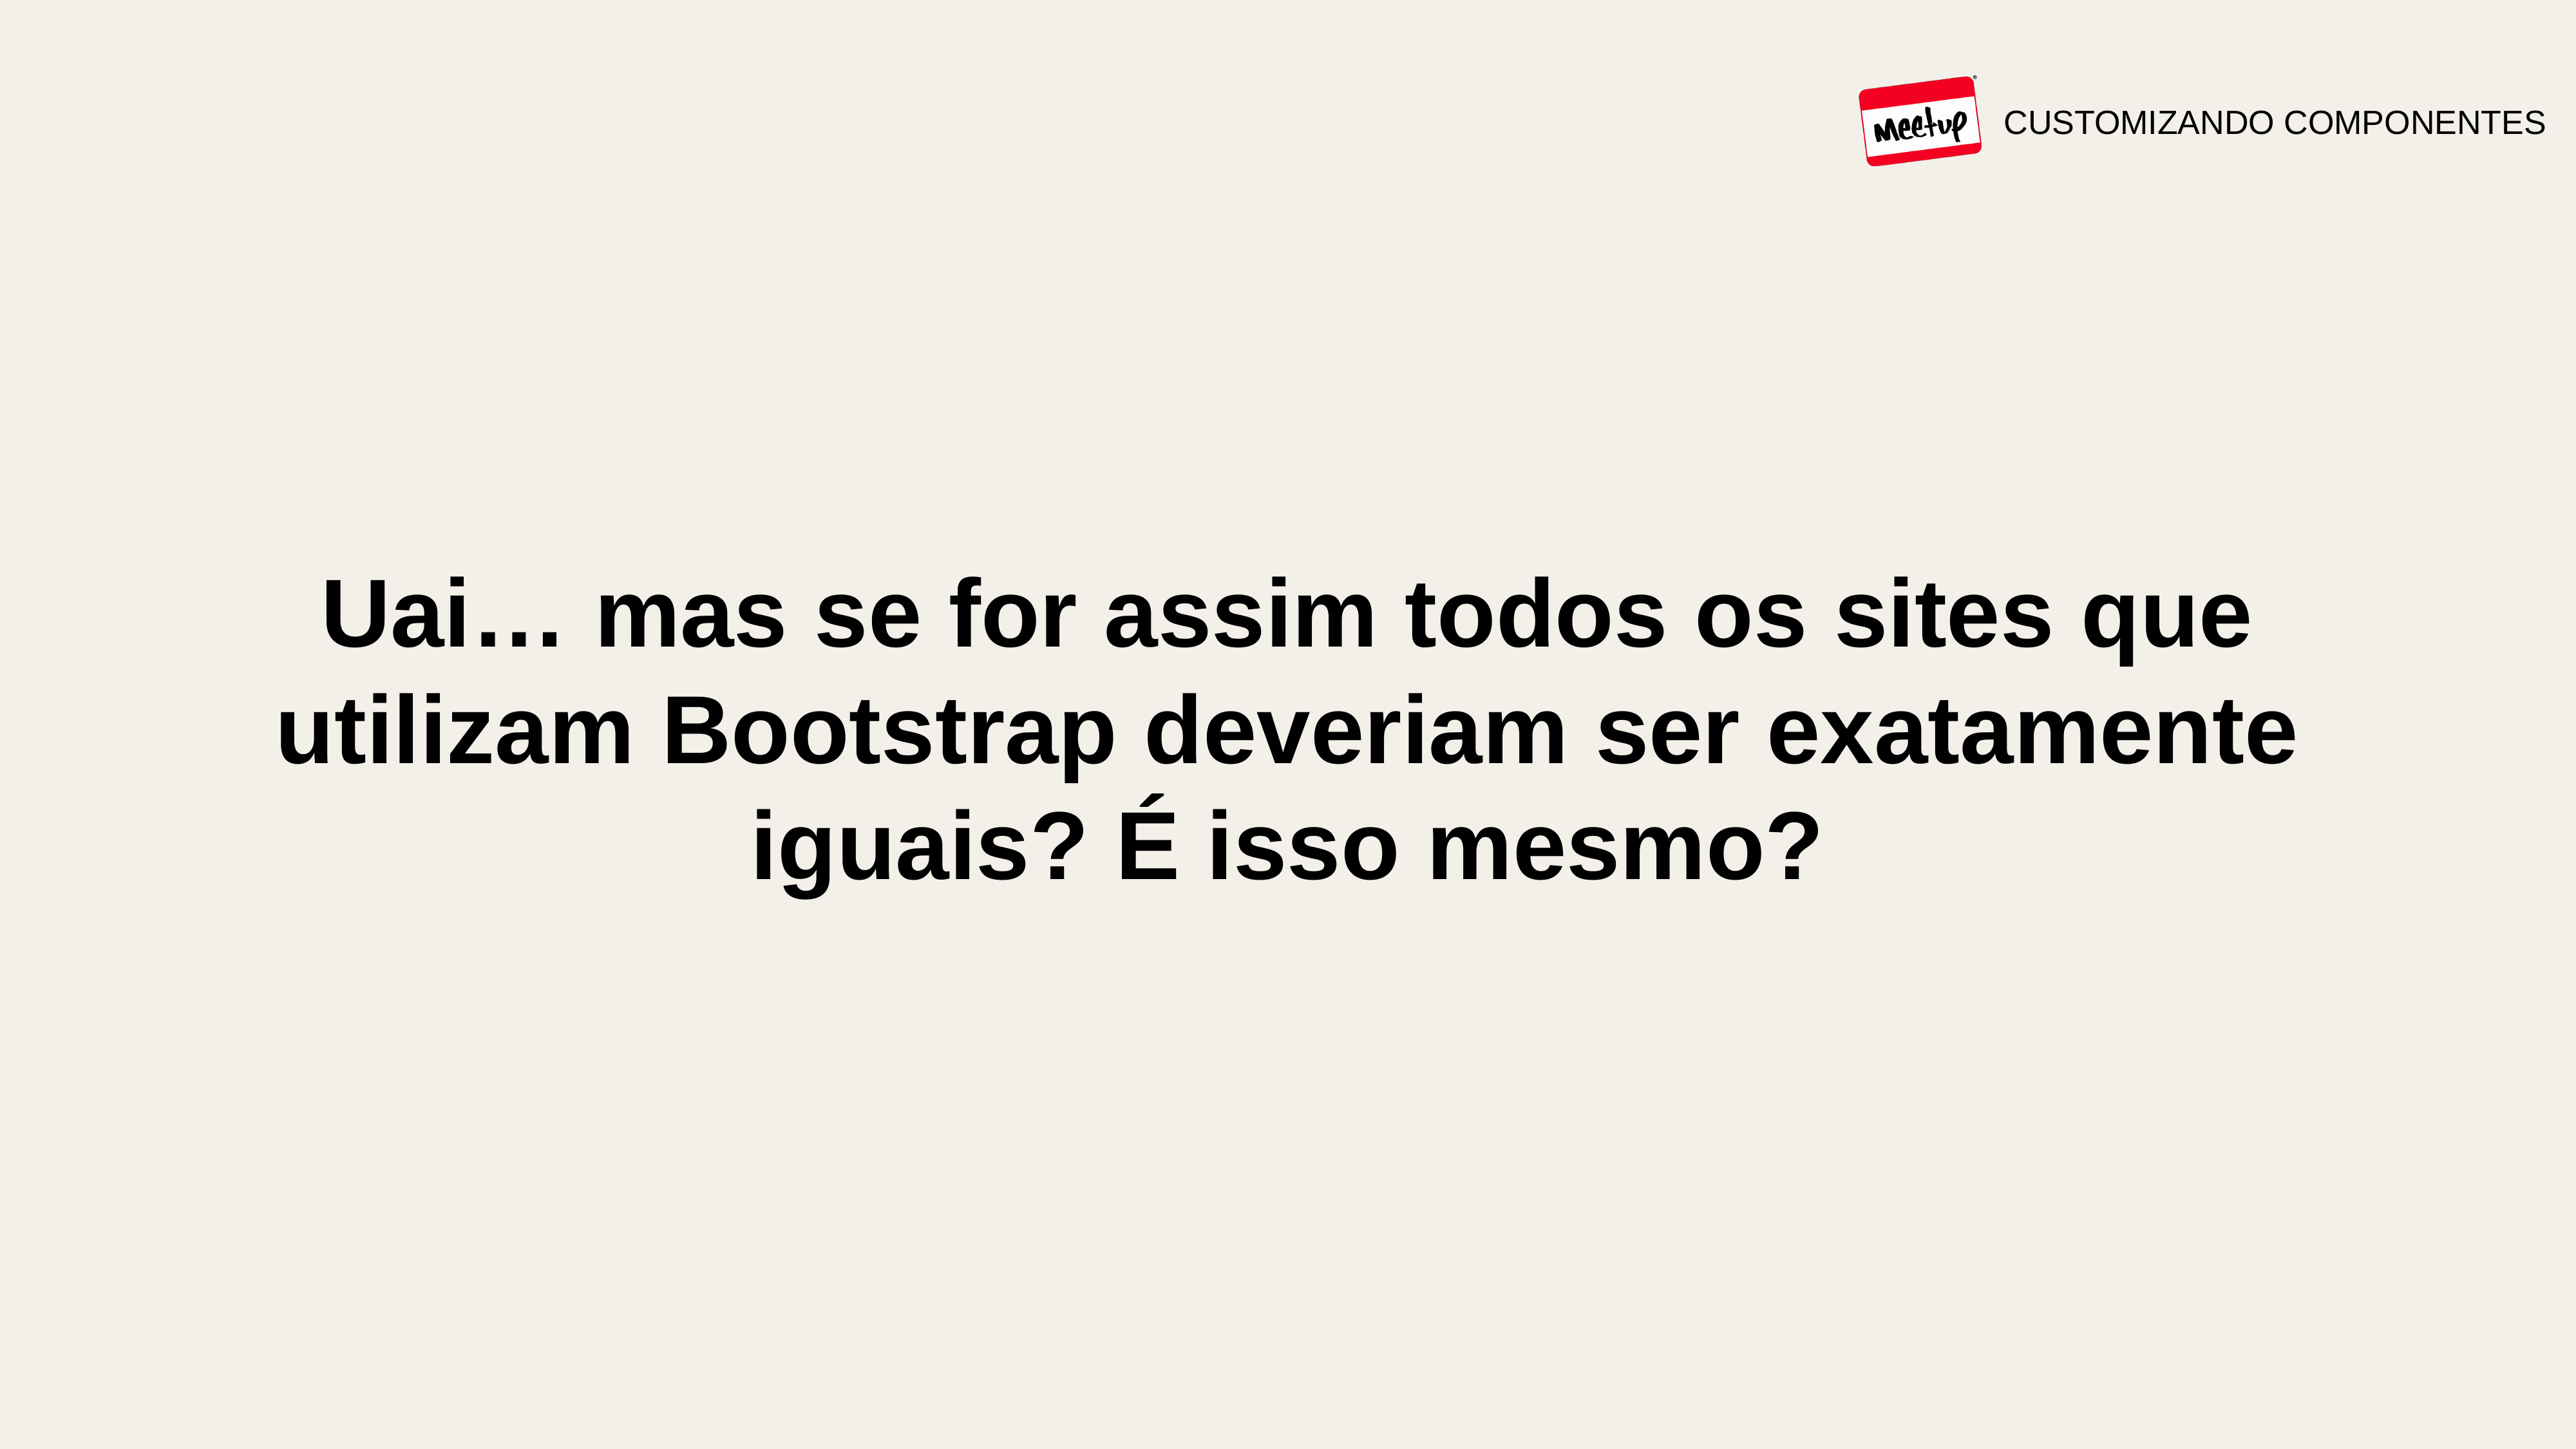

Uai… mas se for assim todos os sites que utilizam Bootstrap deveriam ser exatamente iguais? É isso mesmo?